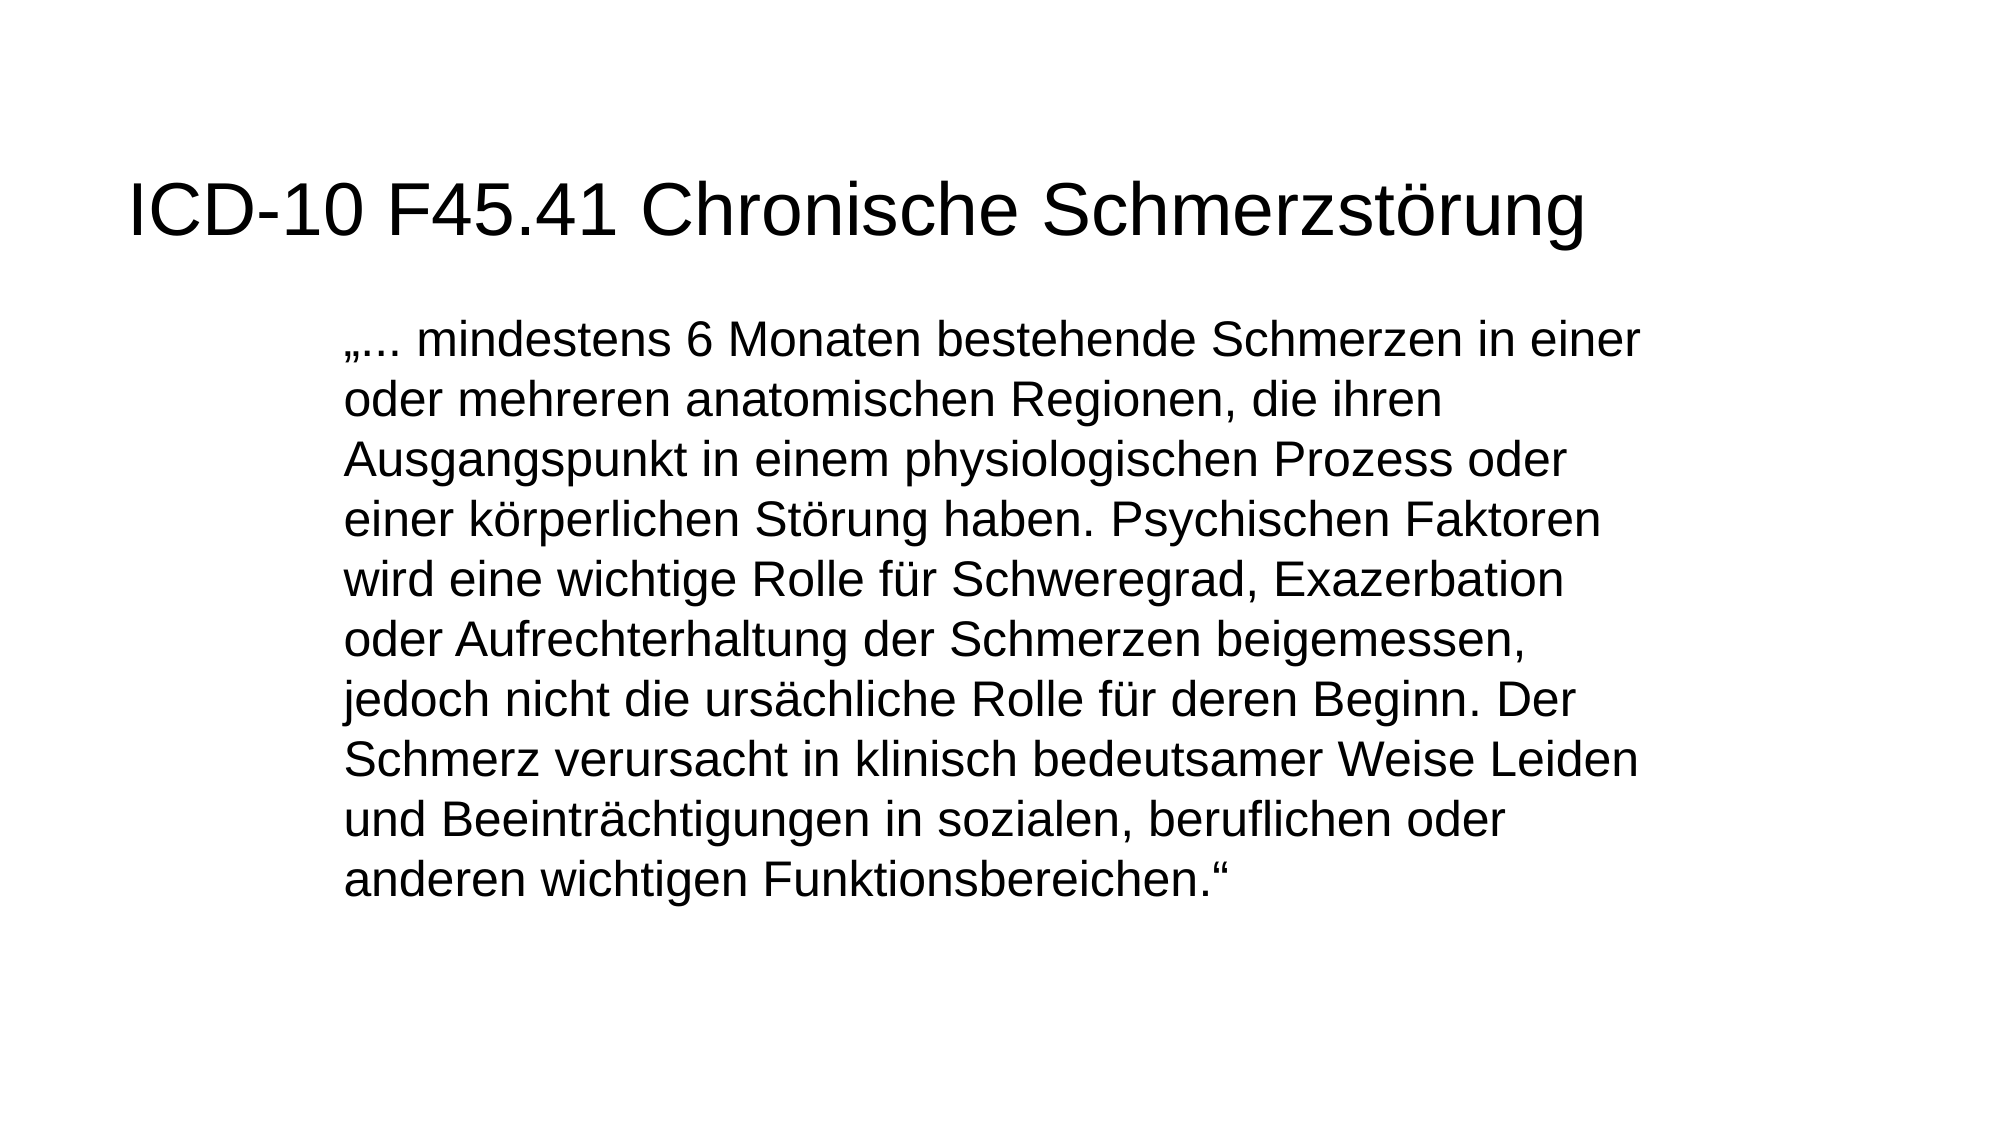

ICD-10 F45.41 Chronische Schmerzstörung
„... mindestens 6 Monaten bestehende Schmerzen in einer oder mehreren anatomischen Regionen, die ihren Ausgangspunkt in einem physiologischen Prozess oder einer körperlichen Störung haben. Psychischen Faktoren wird eine wichtige Rolle für Schweregrad, Exazerbation oder Aufrechterhaltung der Schmerzen beigemessen, jedoch nicht die ursächliche Rolle für deren Beginn. Der Schmerz verursacht in klinisch bedeutsamer Weise Leiden und Beeinträchtigungen in sozialen, beruflichen oder anderen wichtigen Funktionsbereichen.“